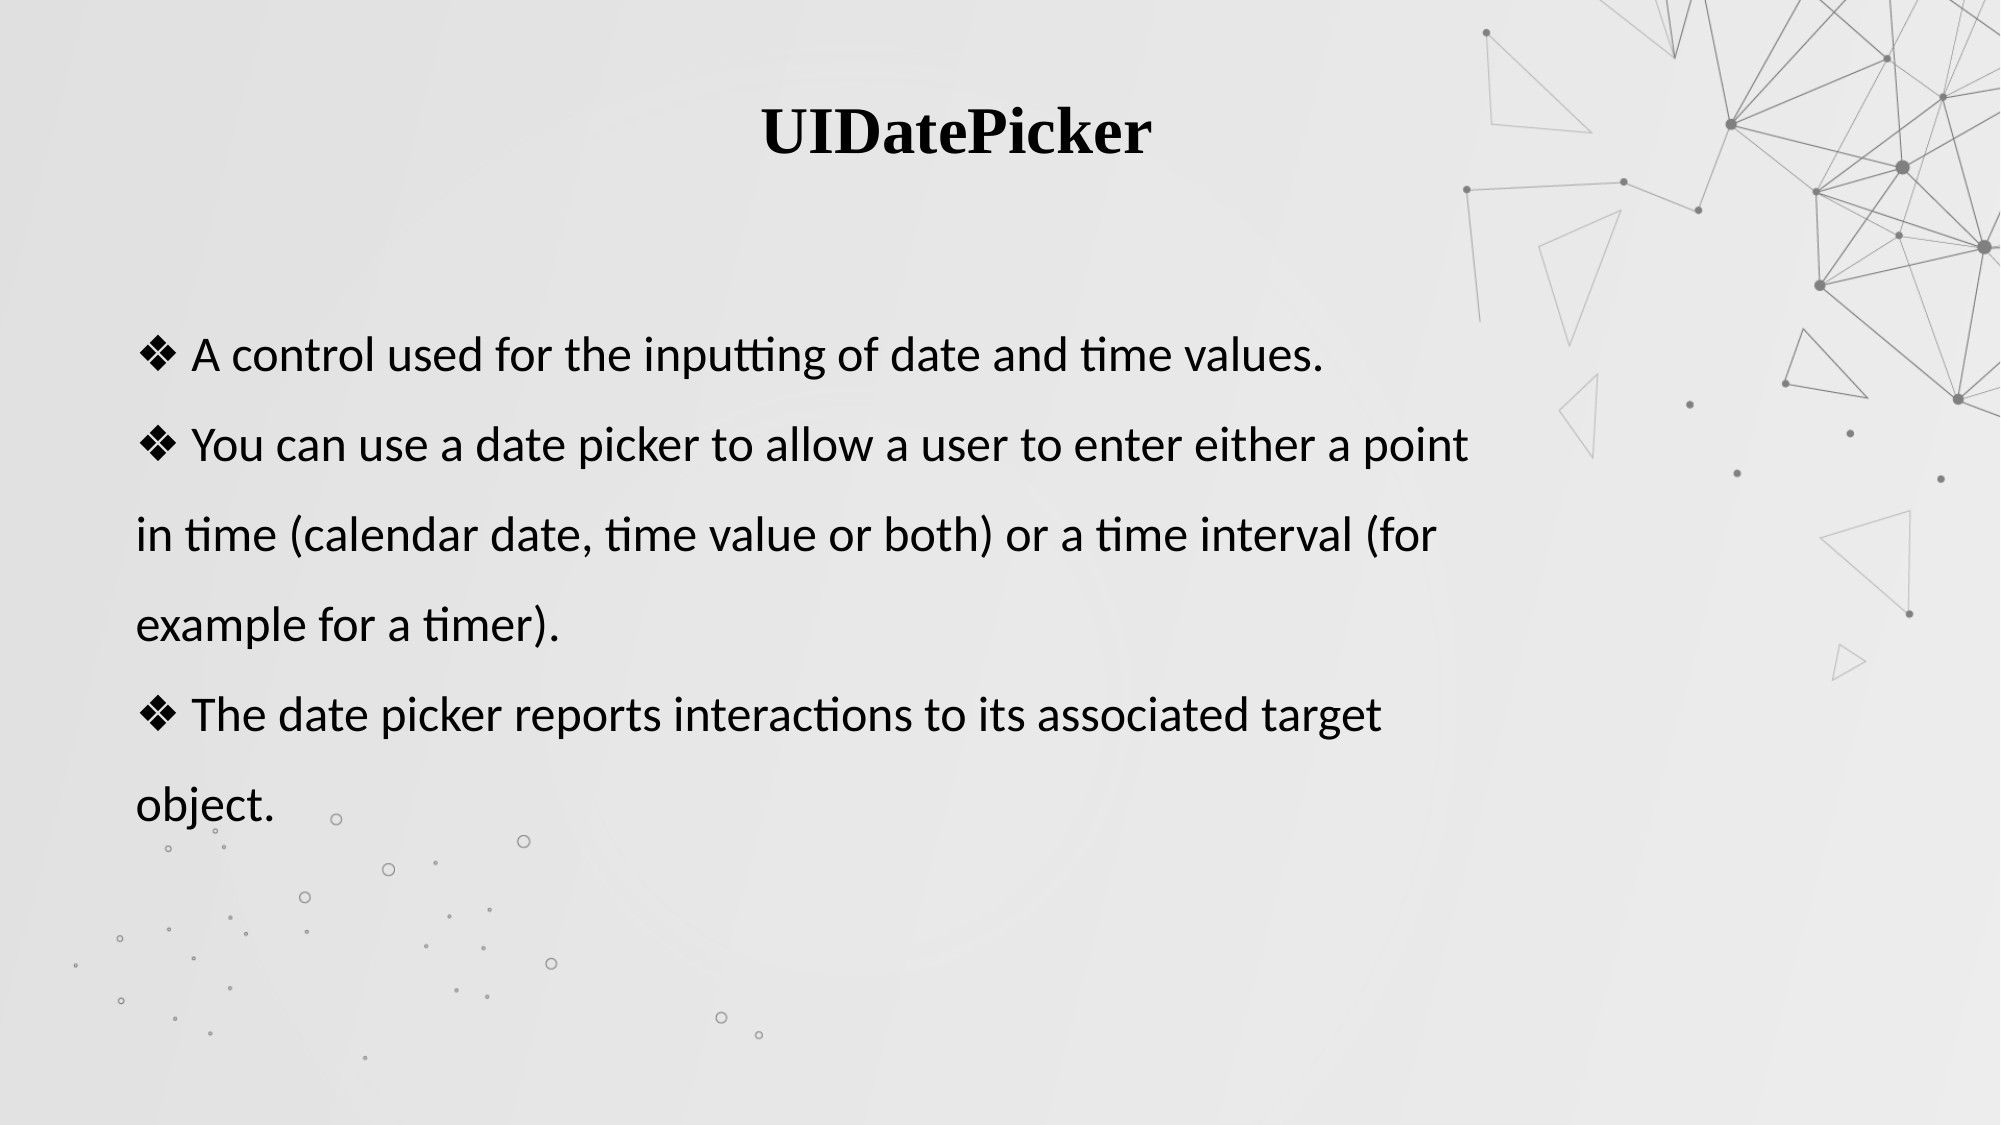

# UIDatePicker
❖ A control used for the inputting of date and time values.
❖ You can use a date picker to allow a user to enter either a point in time (calendar date, time value or both) or a time interval (for example for a timer).
❖ The date picker reports interactions to its associated target object.